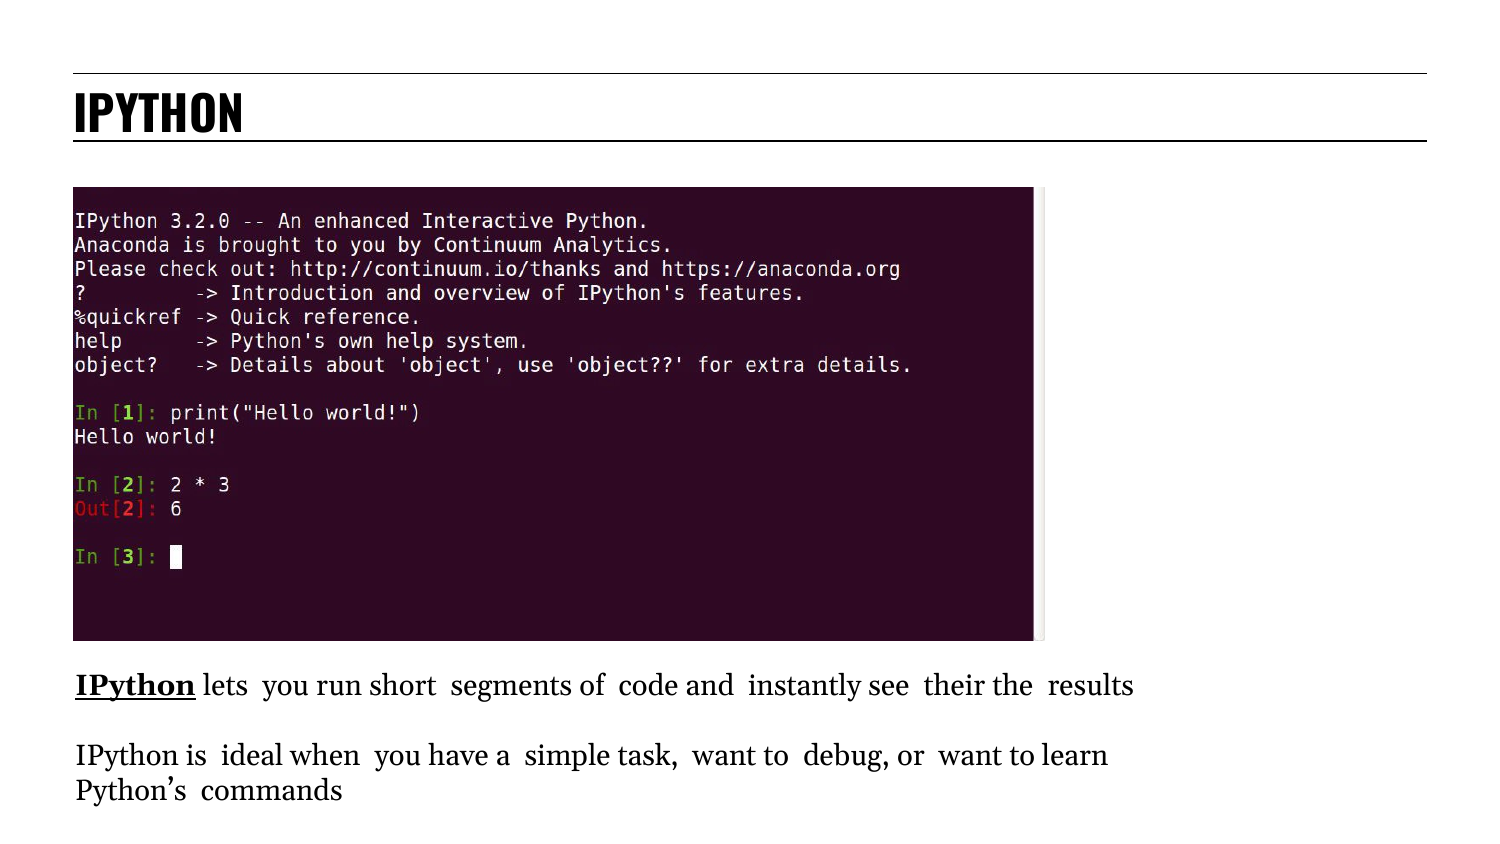

IPYTHON

IPython lets  you run short  segments of  code and  instantly see  their the  results

IPython is  ideal when  you have a  simple task,  want to  debug, or  want to learn  Python’s  commands